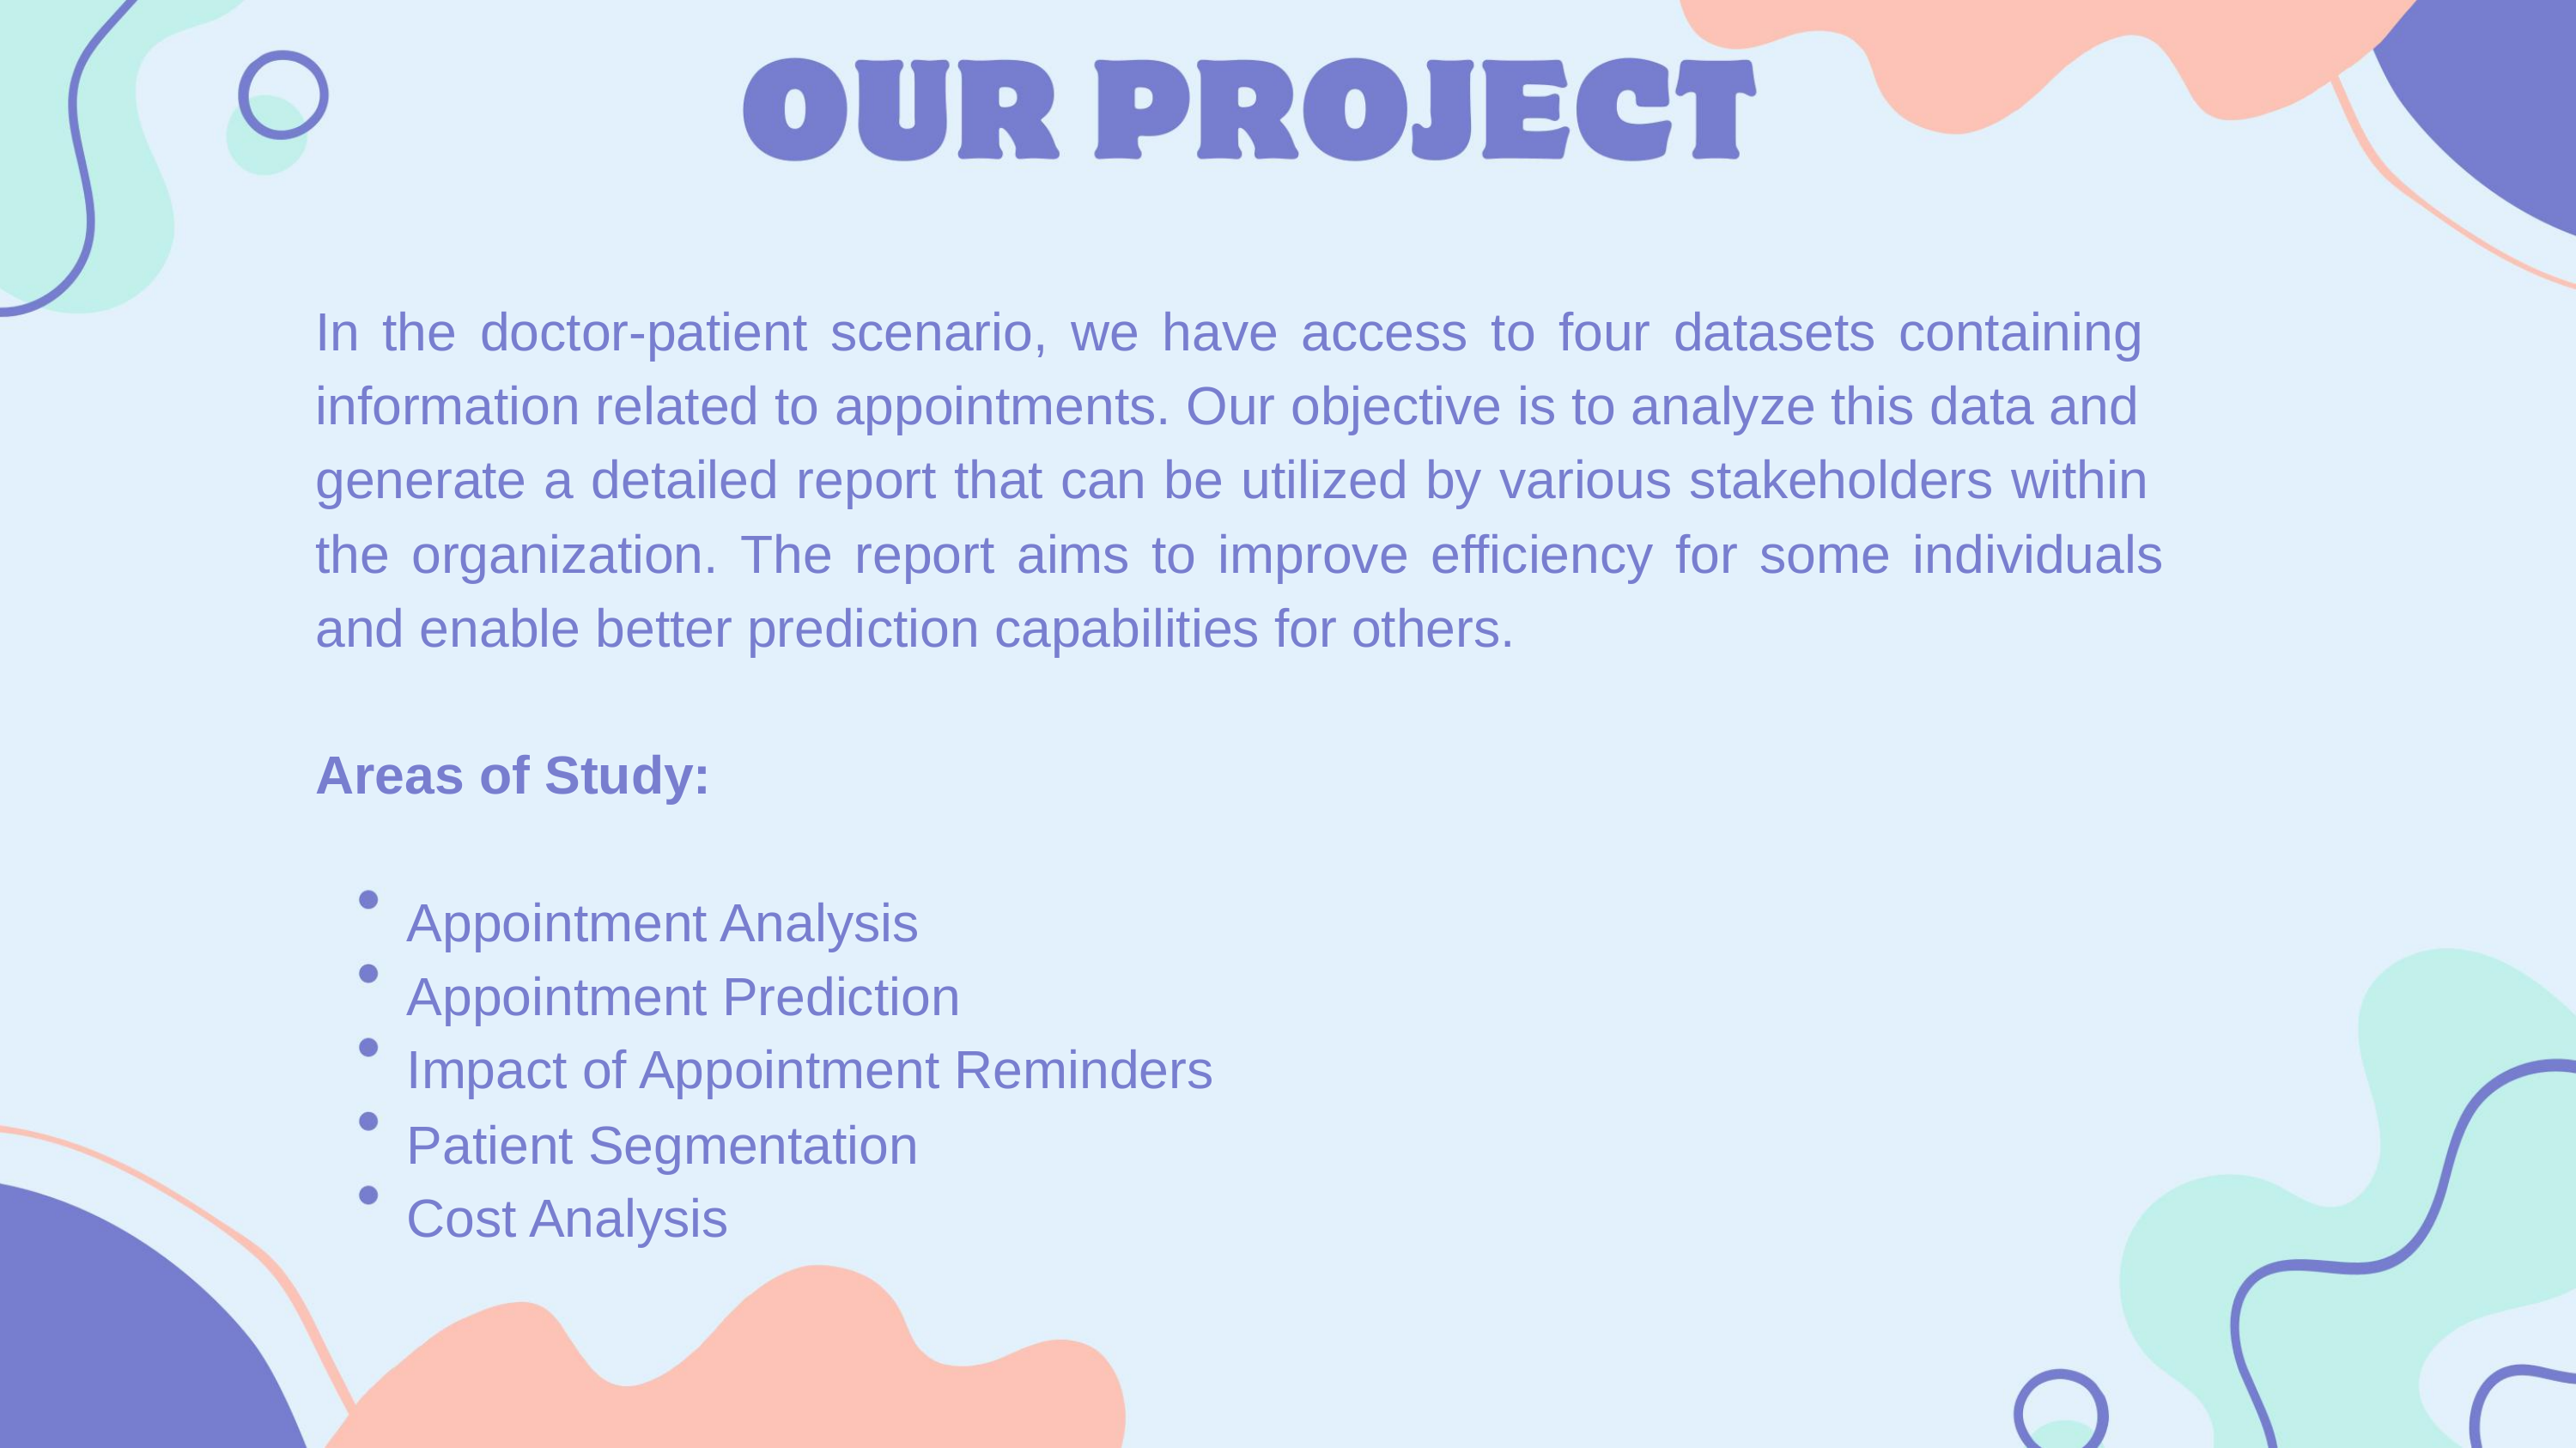

In the doctor-patient scenario, we have access to four datasets containing
information related to appointments. Our objective is to analyze this data and
generate a detailed report that can be utilized by various stakeholders within
the organization. The report aims to improve efficiency for some individuals
and enable better prediction capabilities for others.
Areas of Study:
Appointment Analysis
Appointment Prediction
Impact of Appointment Reminders
Patient Segmentation
Cost Analysis